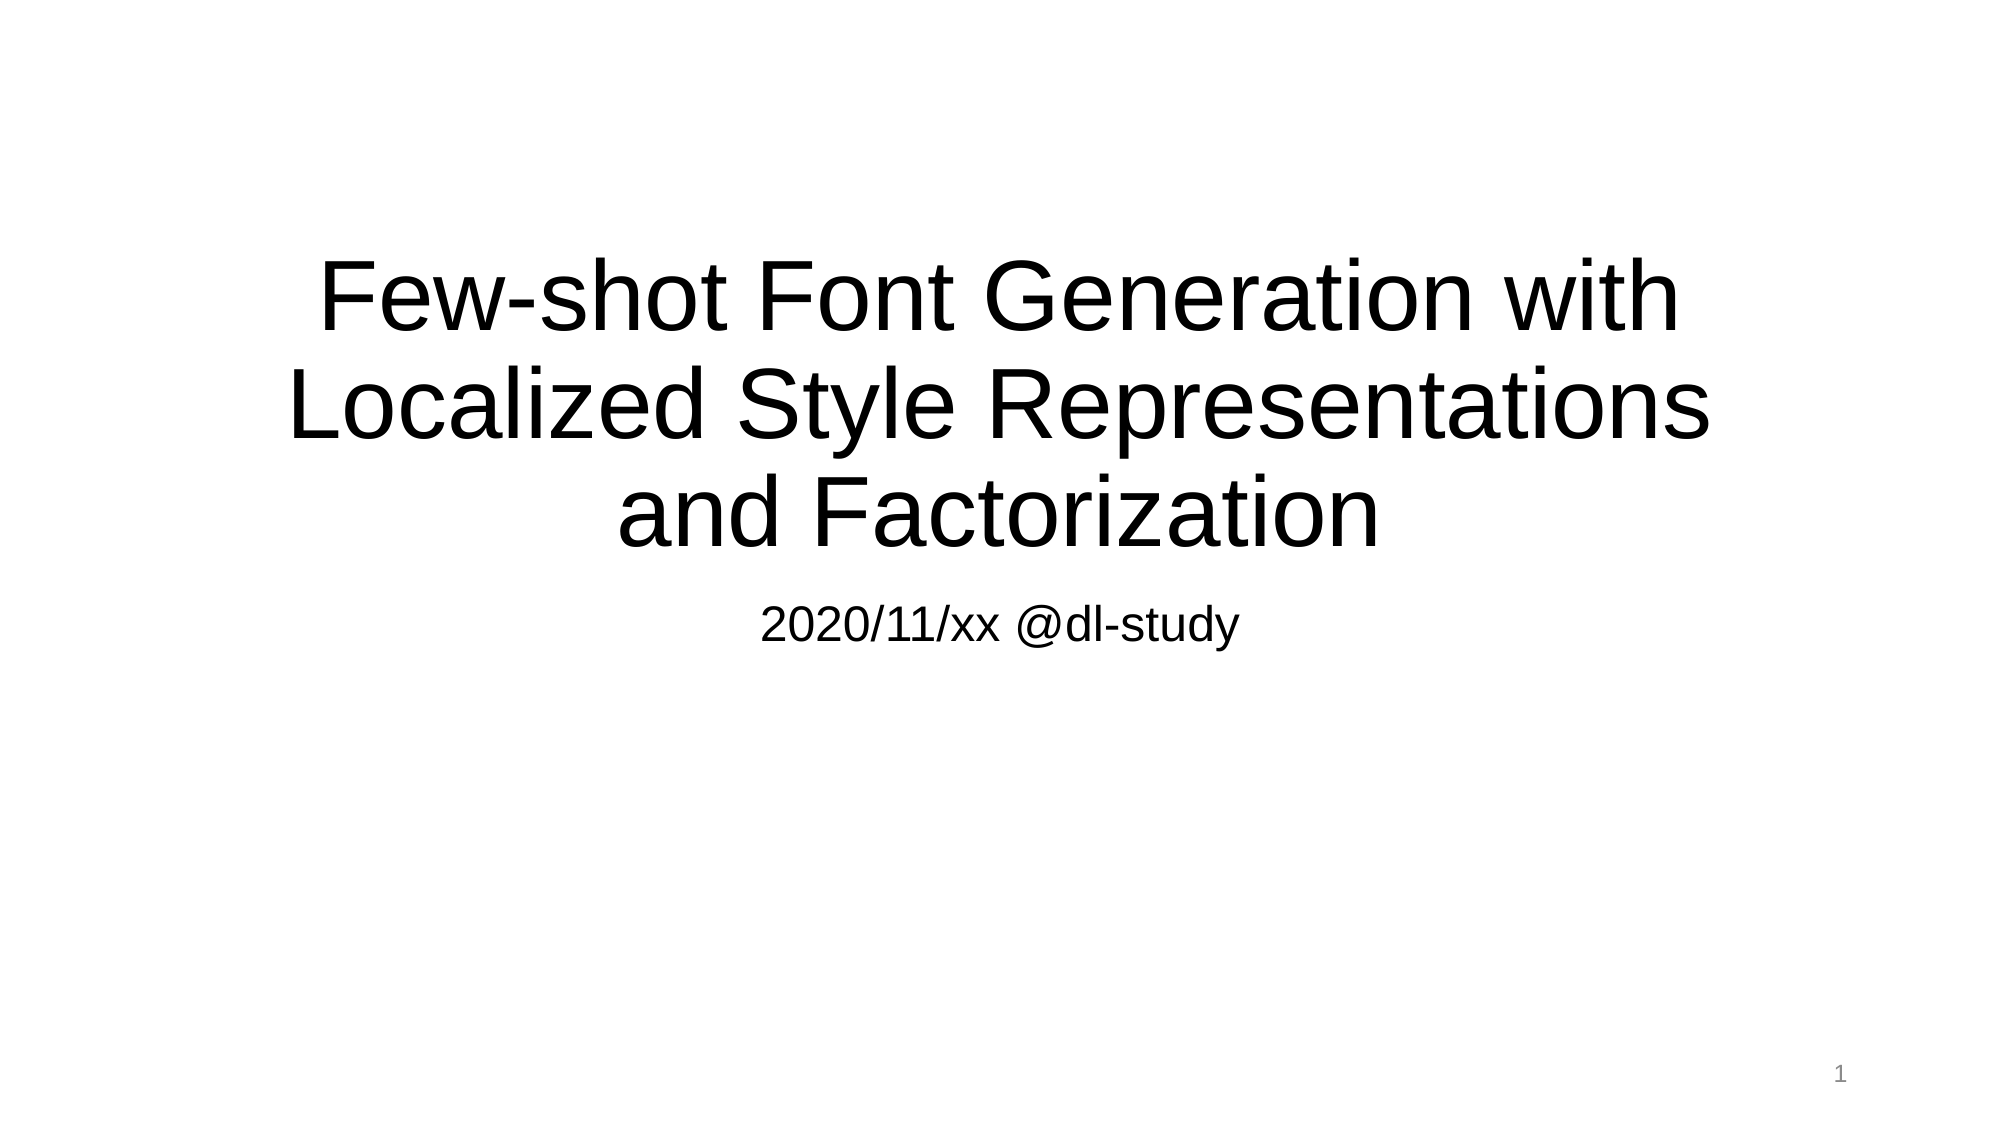

# Few-shot Font Generation with Localized Style Representations and Factorization
2020/11/xx @dl-study
1